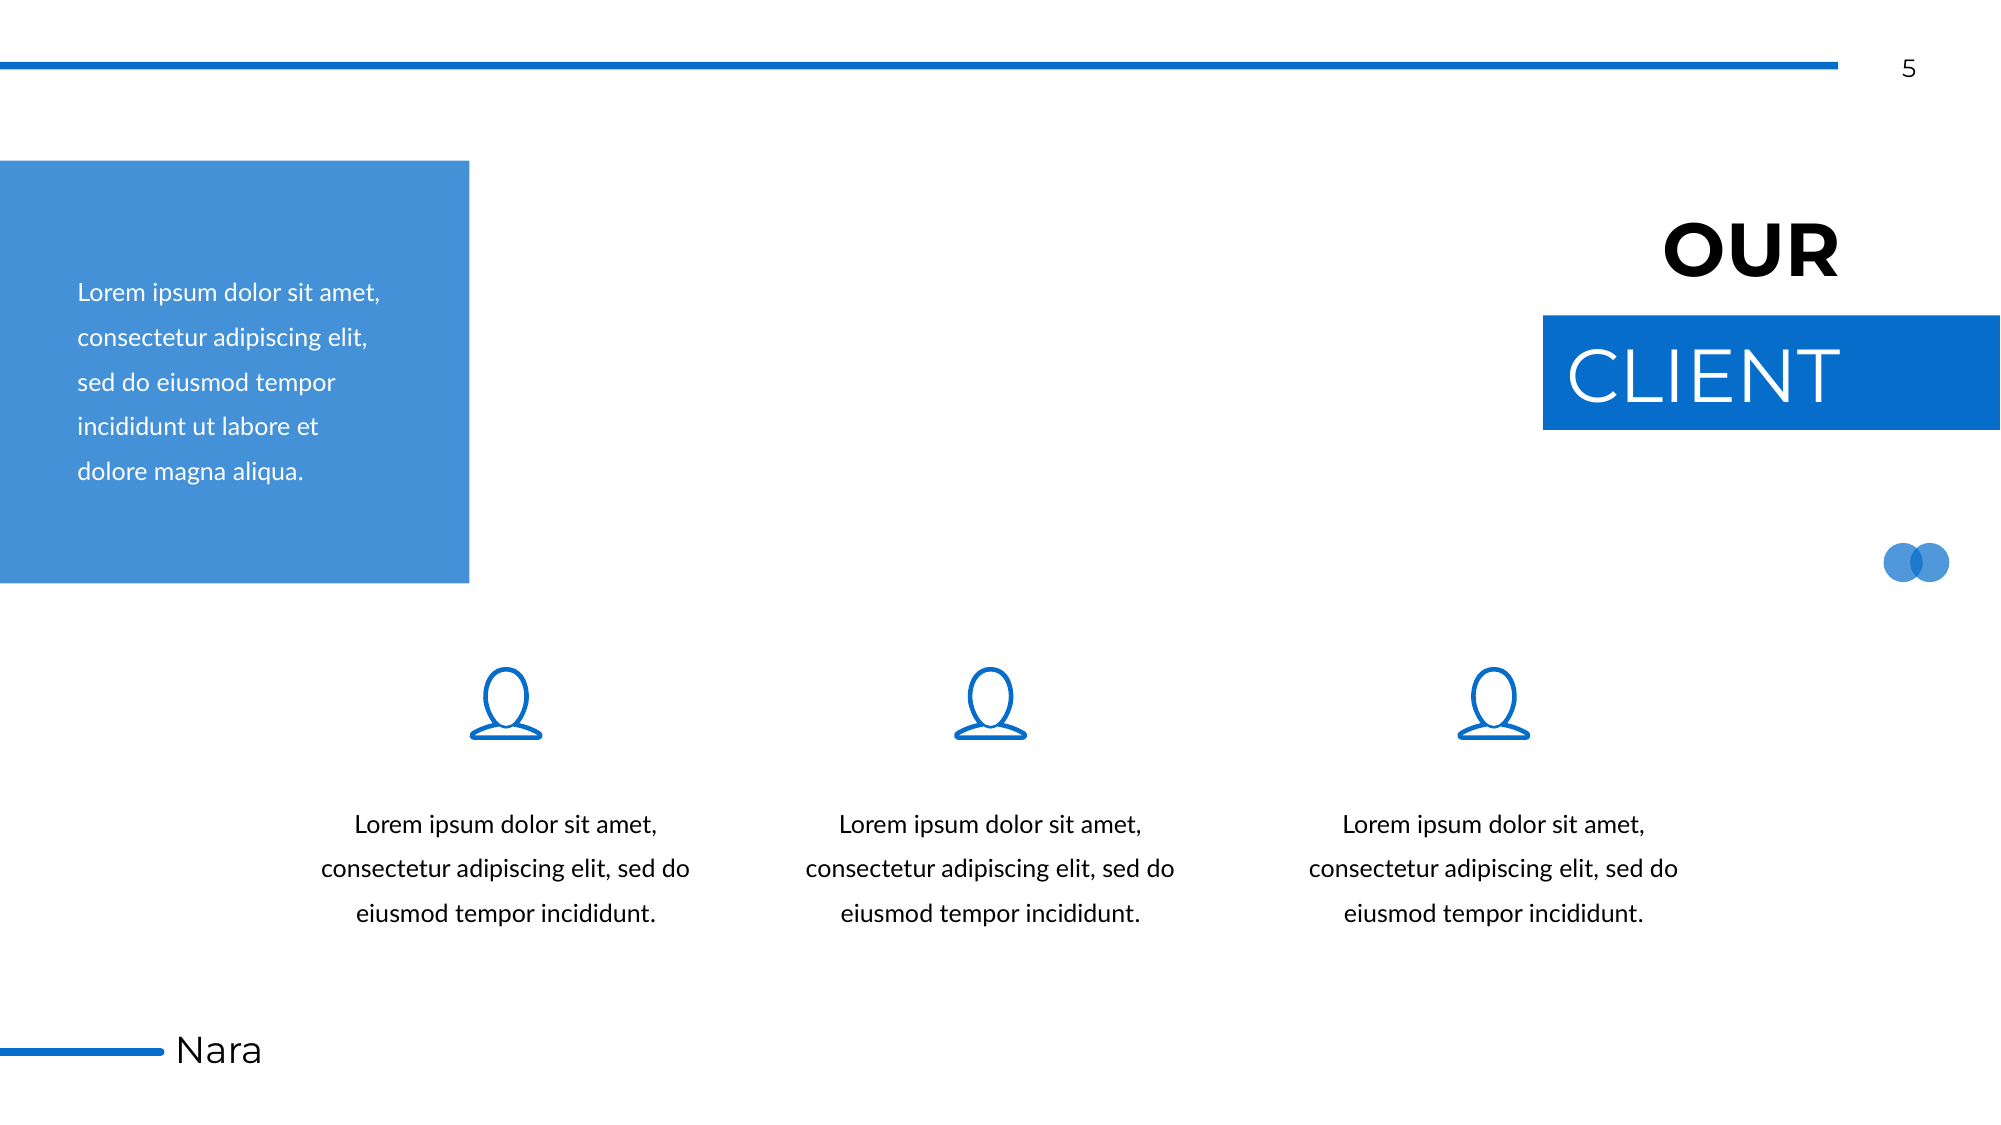

OUR
Lorem ipsum dolor sit amet, consectetur adipiscing elit, sed do eiusmod tempor incididunt ut labore et dolore magna aliqua.

CLIENT

Lorem ipsum dolor sit amet, consectetur adipiscing elit, sed do eiusmod tempor incididunt.
Lorem ipsum dolor sit amet, consectetur adipiscing elit, sed do eiusmod tempor incididunt.
Lorem ipsum dolor sit amet, consectetur adipiscing elit, sed do eiusmod tempor incididunt.